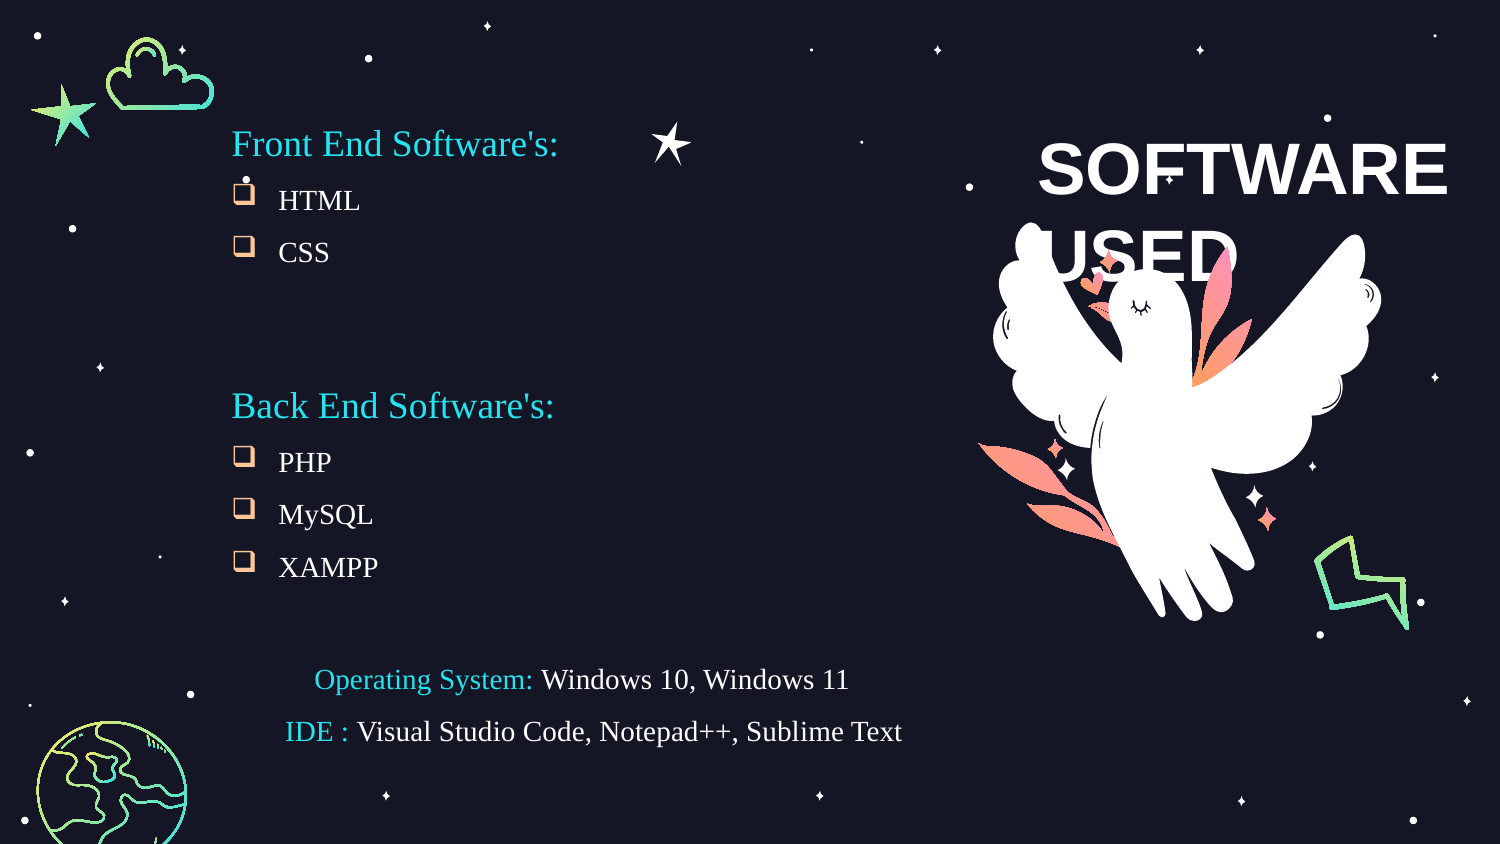

Front End Software's:
HTML
CSS

Back End Software's:
PHP
MySQL
XAMPP

          Operating System: Windows 10, Windows 11
      IDE : Visual Studio Code, Notepad++, Sublime Text

# SOFTWARE USED